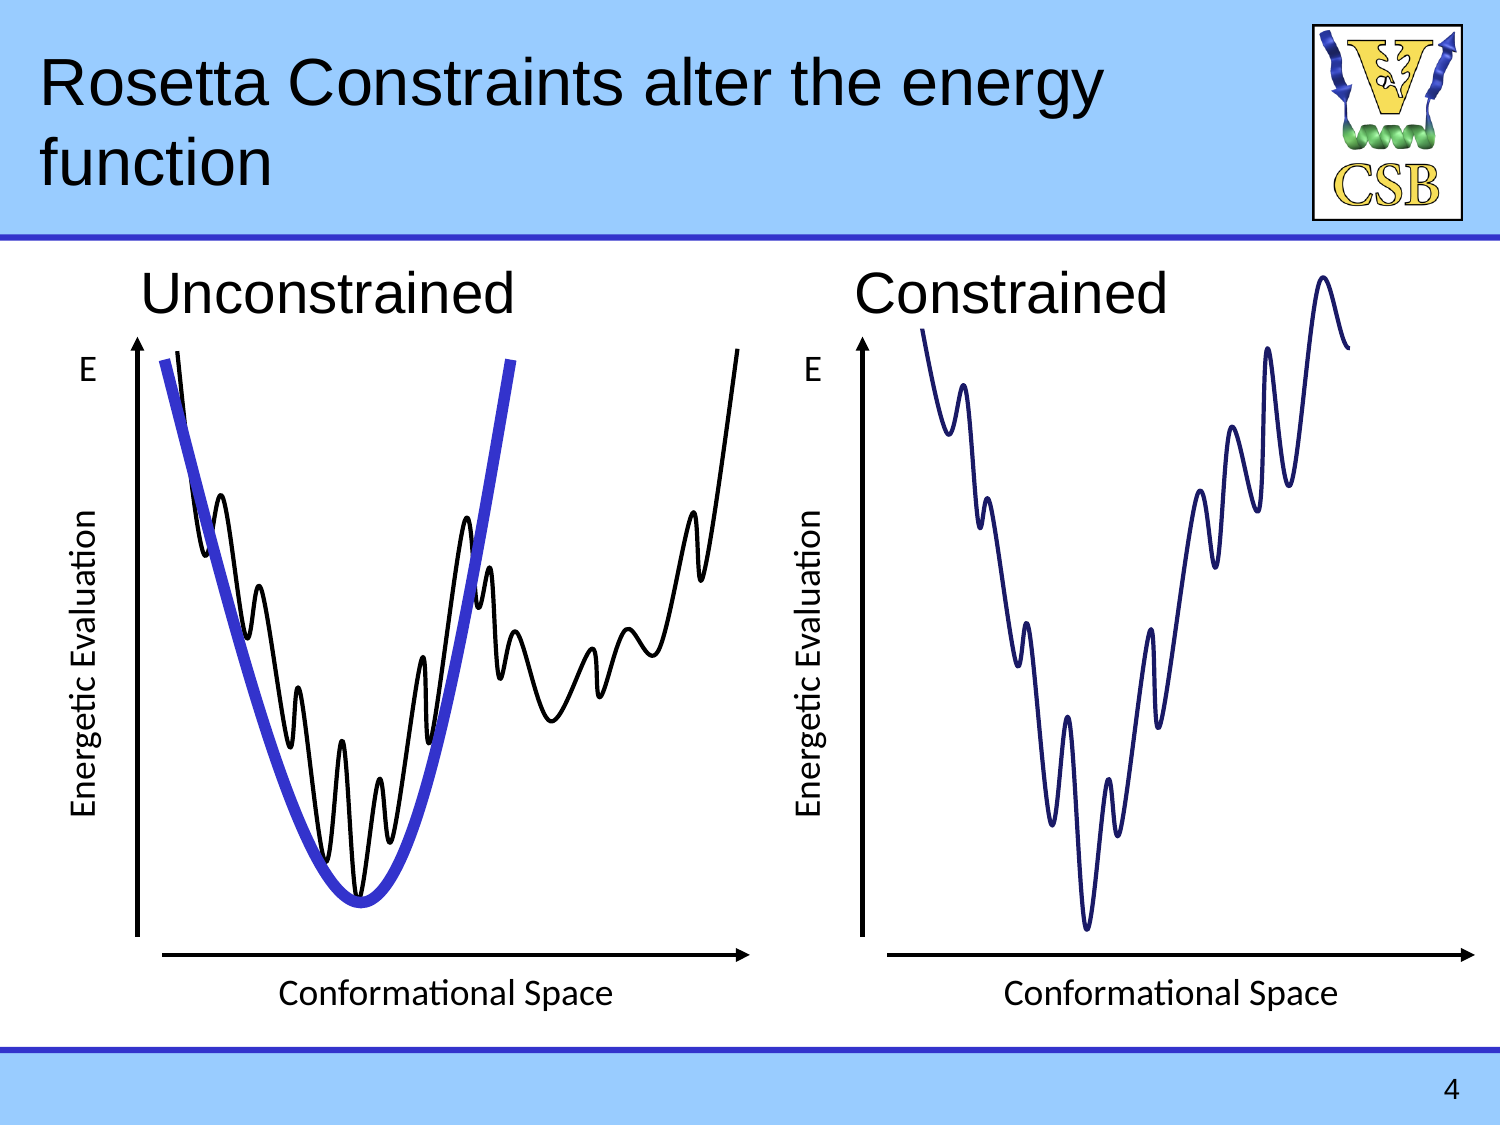

# Rosetta Constraints alter the energy function
Constrained
Unconstrained

E
Energetic Evaluation
Conformational Space
E

Energetic Evaluation
Conformational Space

4